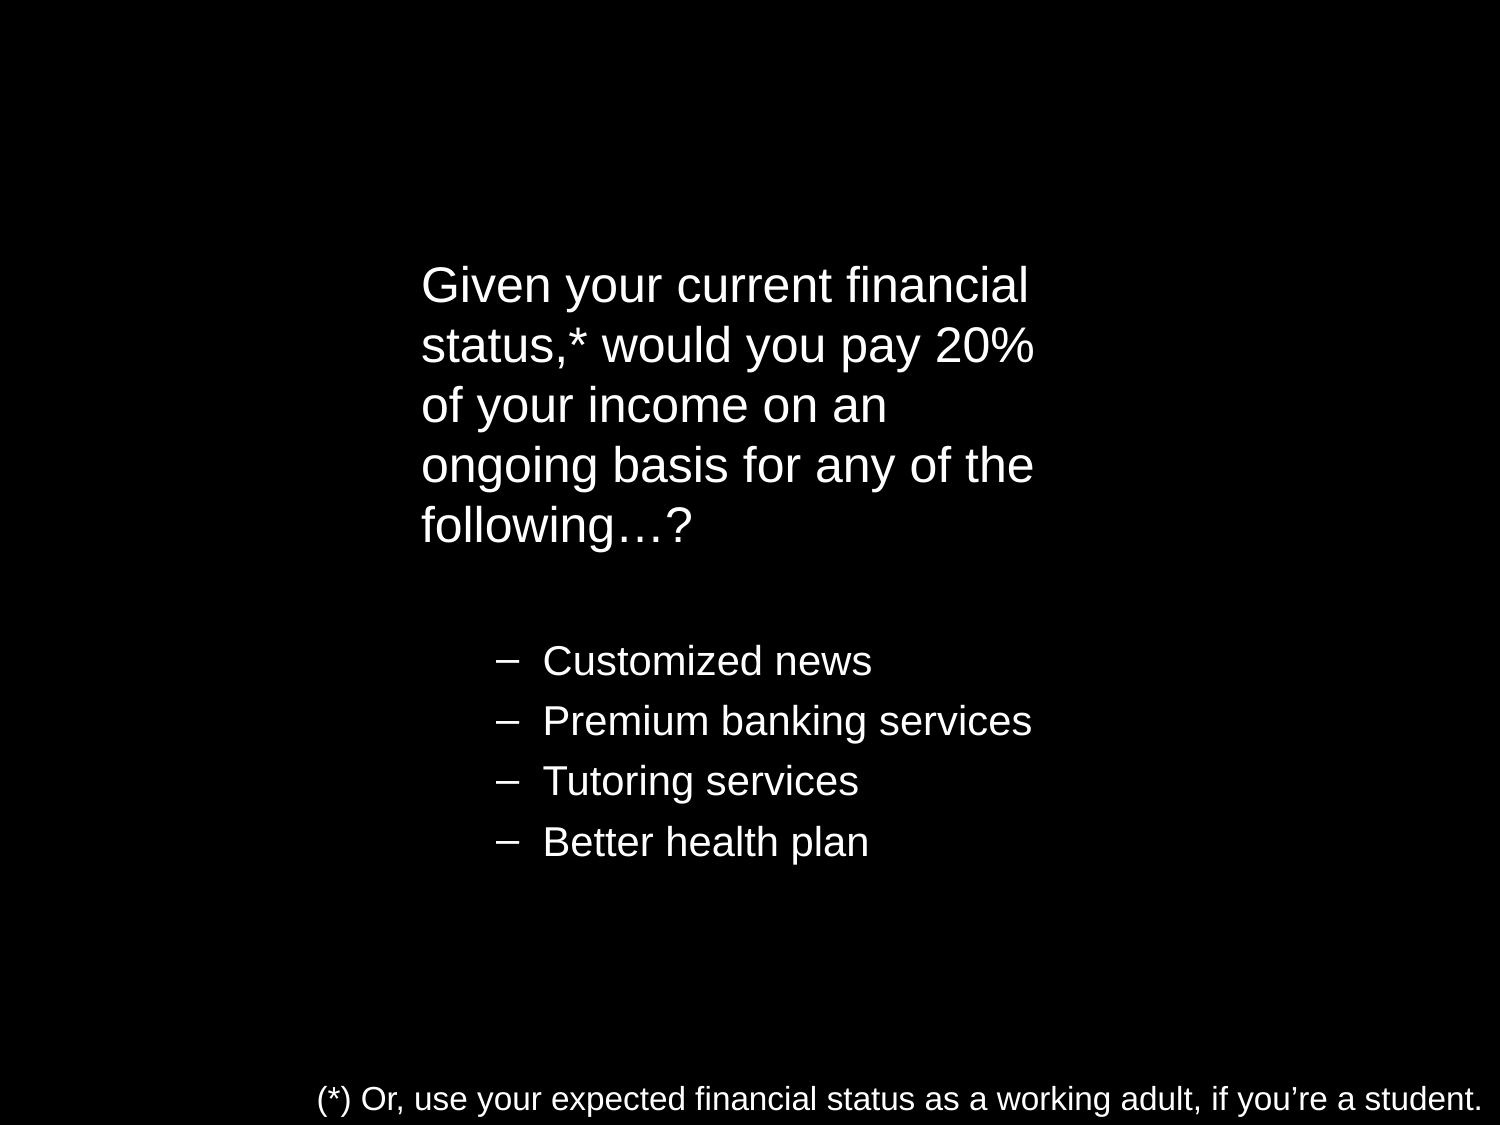

Given your current financial status,* would you pay 20% of your income on an ongoing basis for any of the following…?

Customized news
Premium banking services
Tutoring services
Better health plan

(*) Or, use your expected financial status as a working adult, if you’re a student.